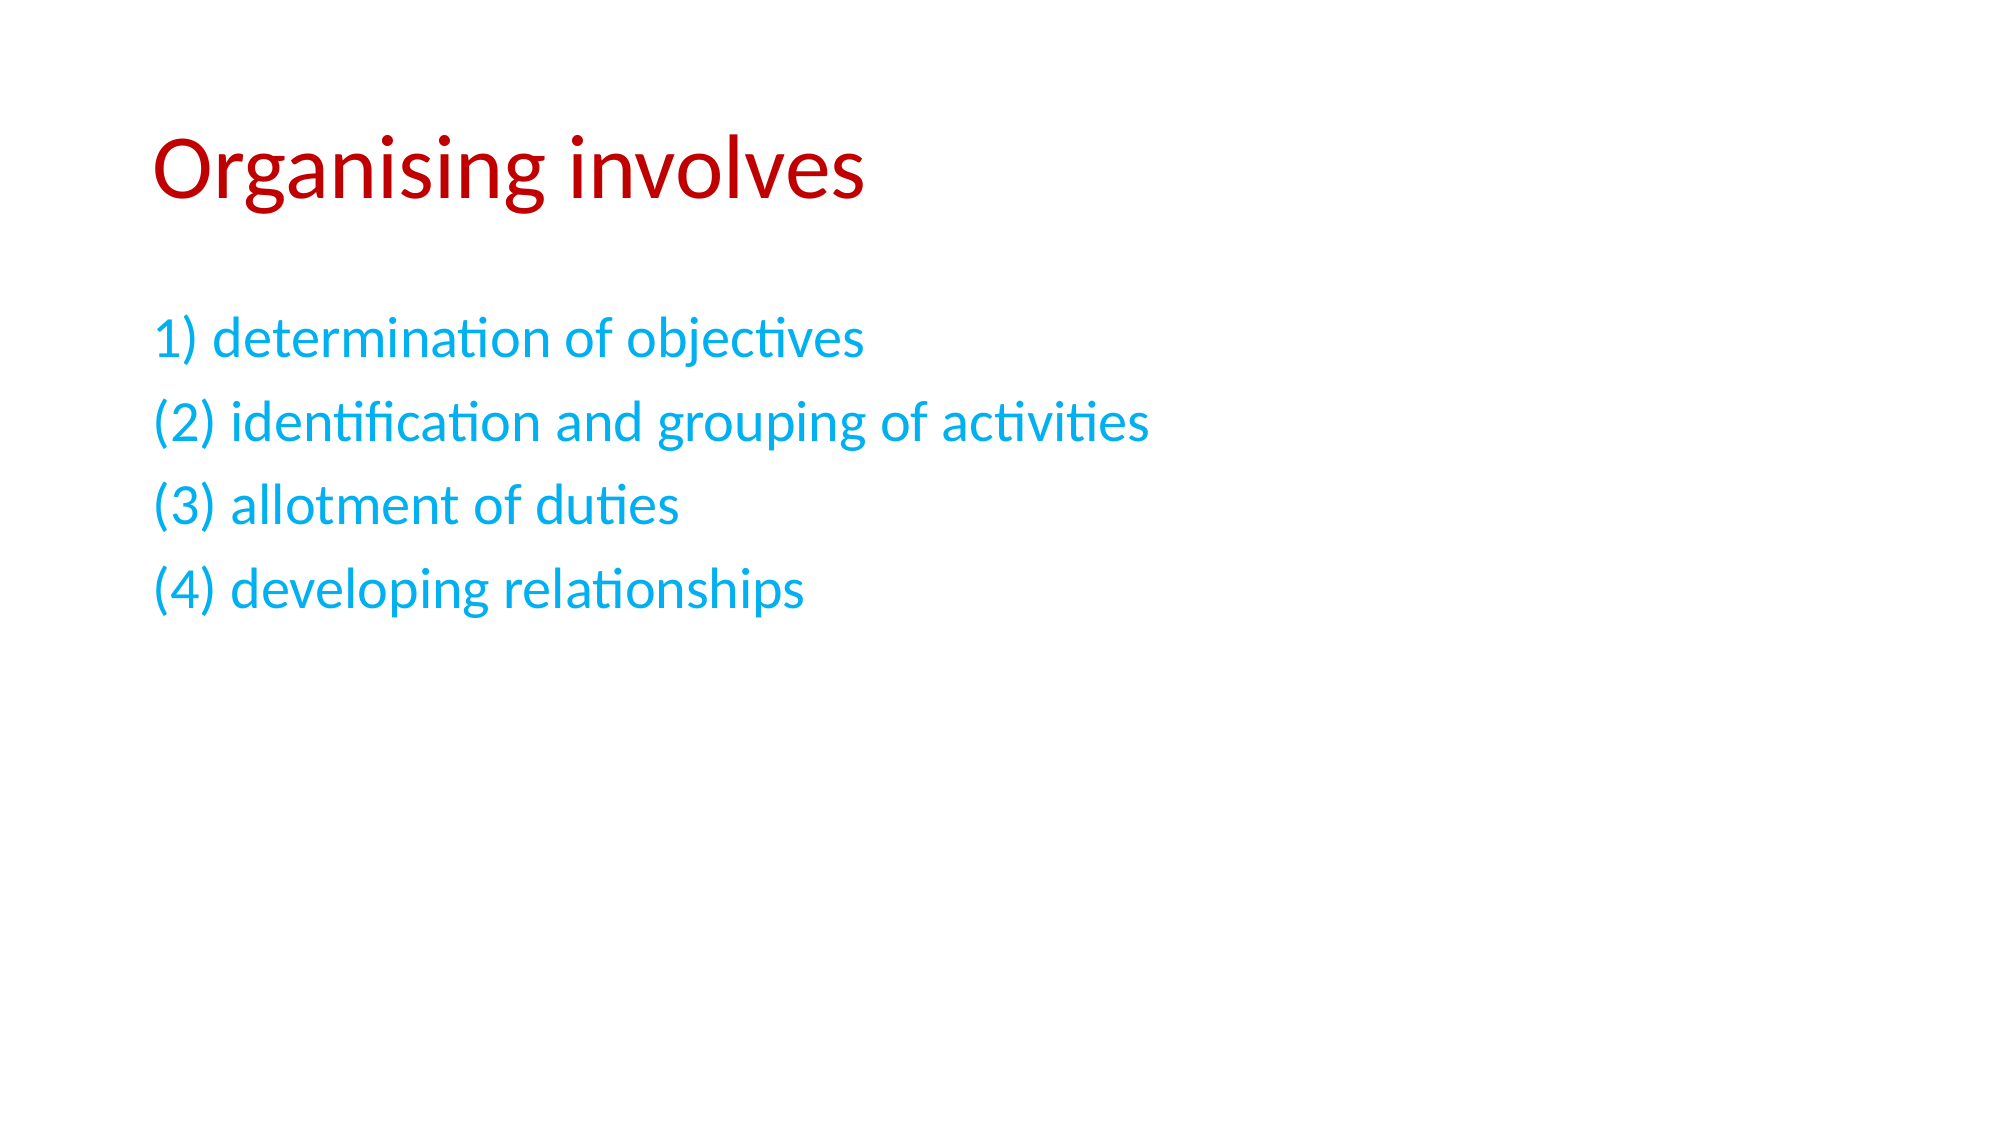

# Organising involves
1) determination of objectives
(2) identification and grouping of activities
(3) allotment of duties
(4) developing relationships